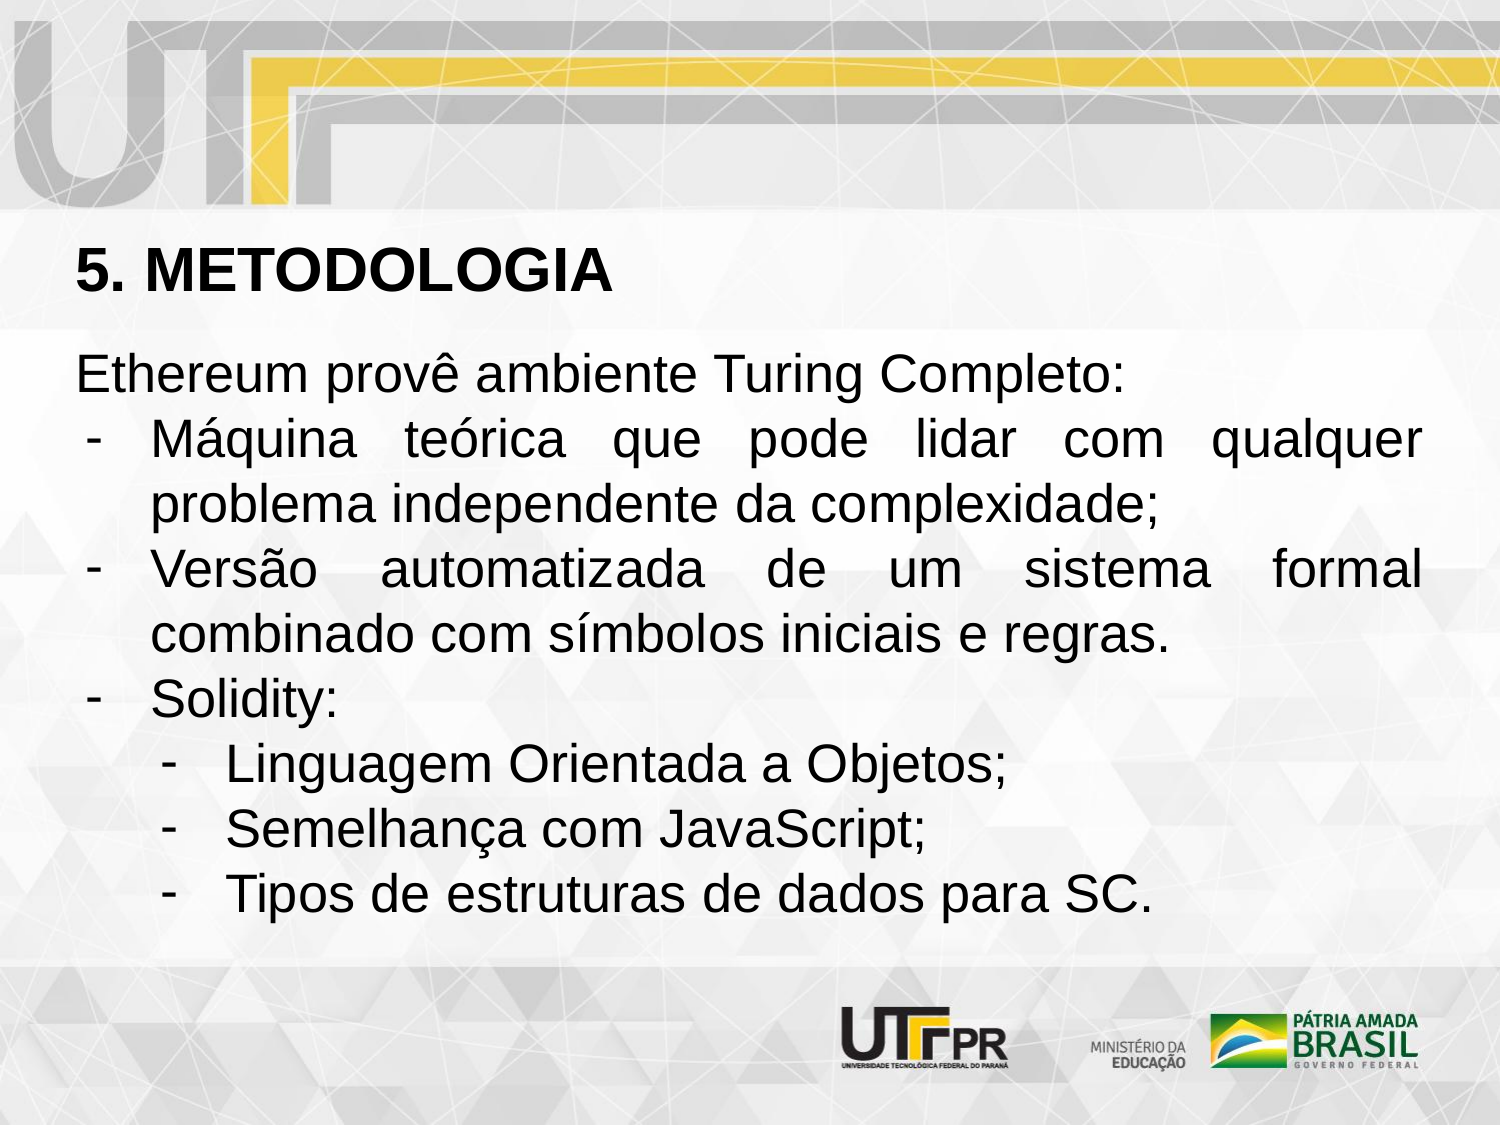

# 5. METODOLOGIA
Ethereum provê ambiente Turing Completo:
Máquina teórica que pode lidar com qualquer problema independente da complexidade;
Versão automatizada de um sistema formal combinado com símbolos iniciais e regras.
Solidity:
Linguagem Orientada a Objetos;
Semelhança com JavaScript;
Tipos de estruturas de dados para SC.